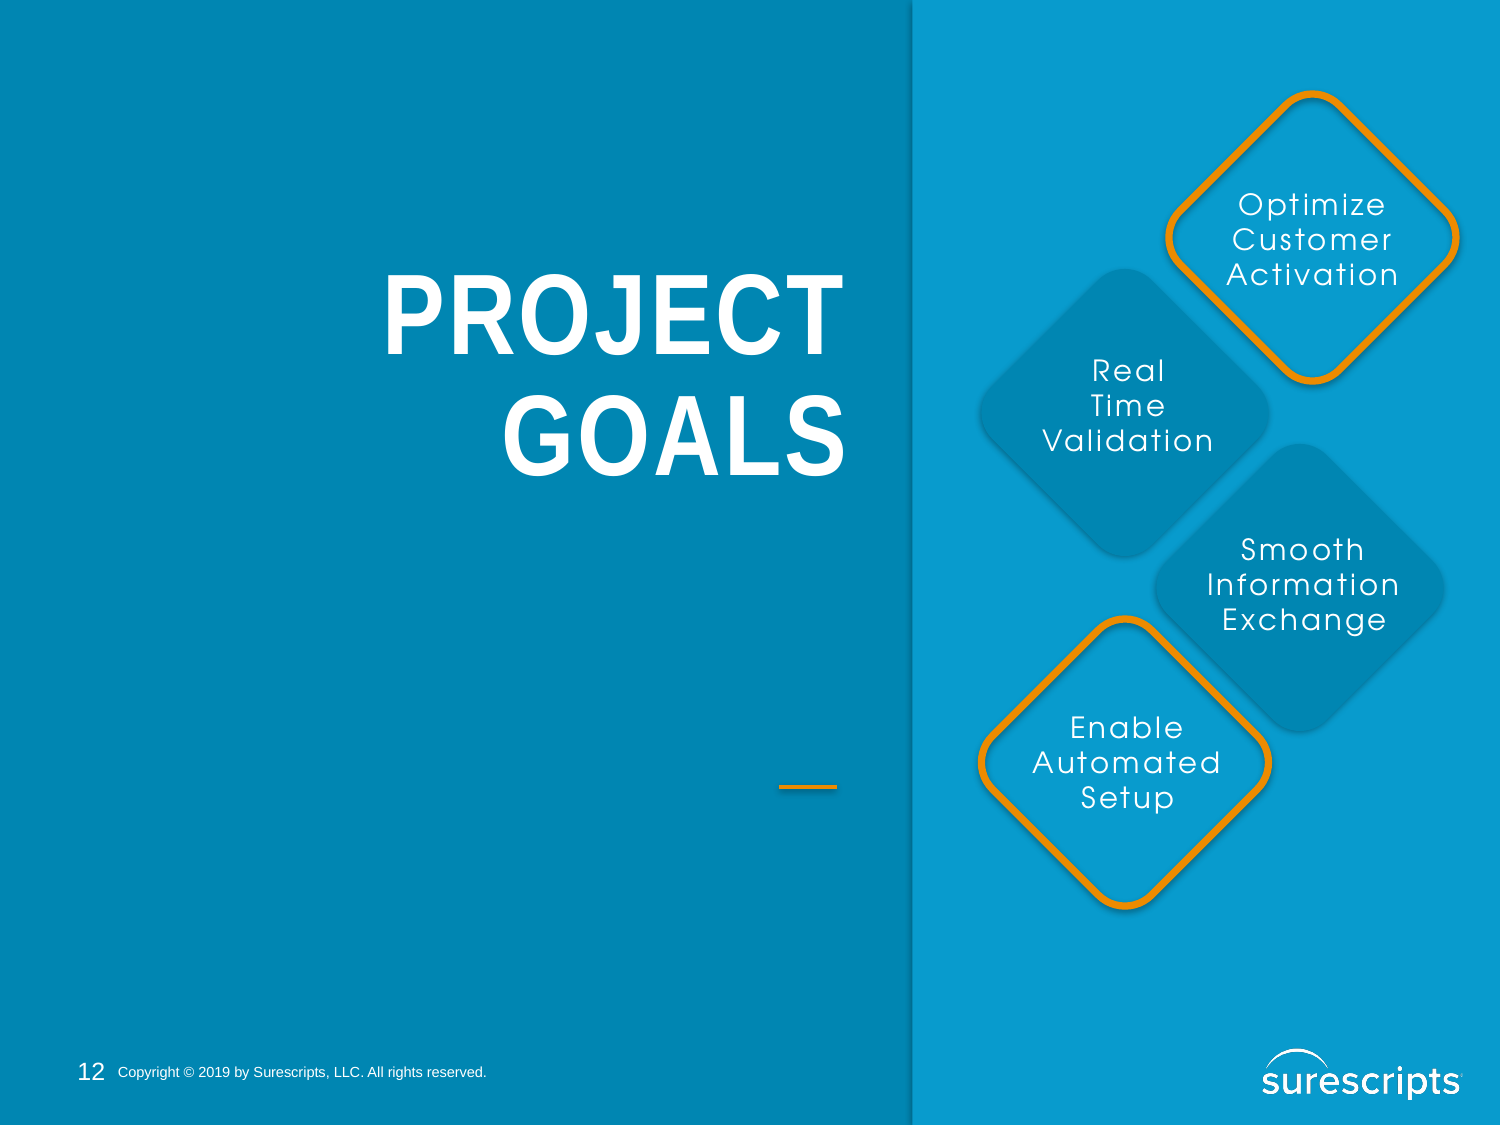

Optimize
Customer
Activation
Project Goals

Real
Time
Validation

Smooth Information Exchange

Enable Automated Setup

12